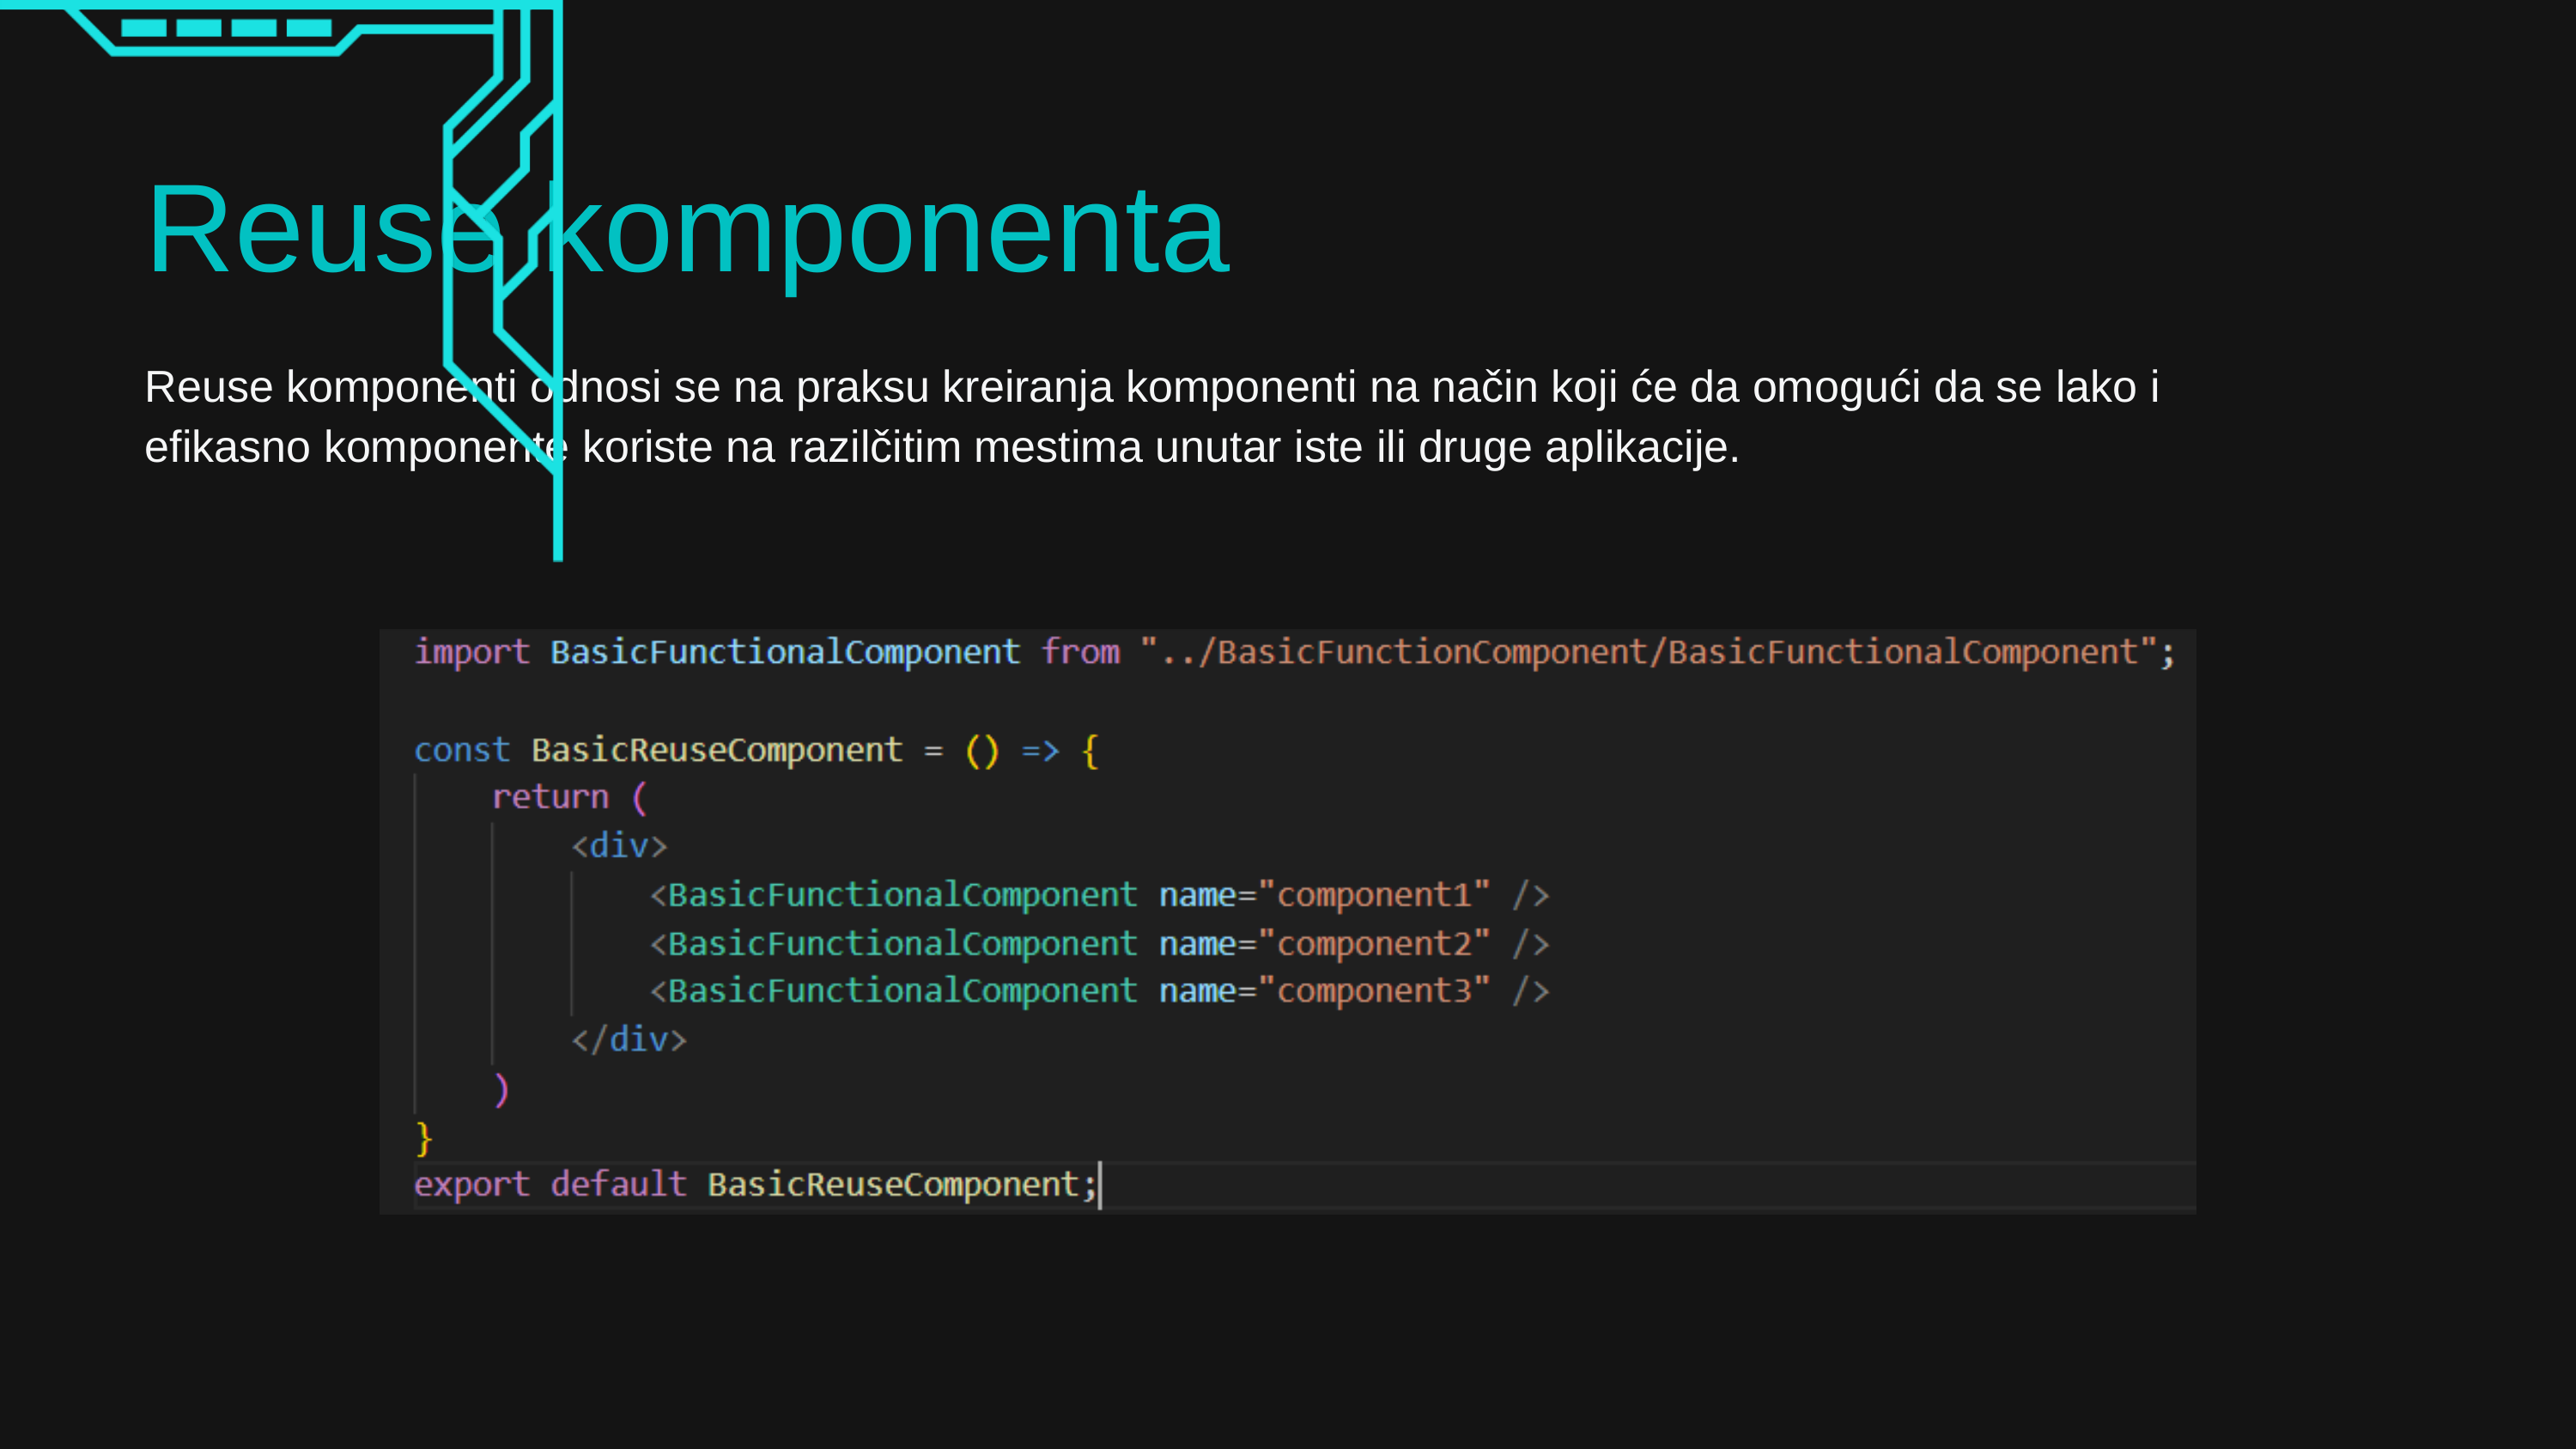

Reuse komponenta

Reuse komponenti odnosi se na praksu kreiranja komponenti na način koji će da omogući da se lako i efikasno komponente koriste na razilčitim mestima unutar iste ili druge aplikacije.